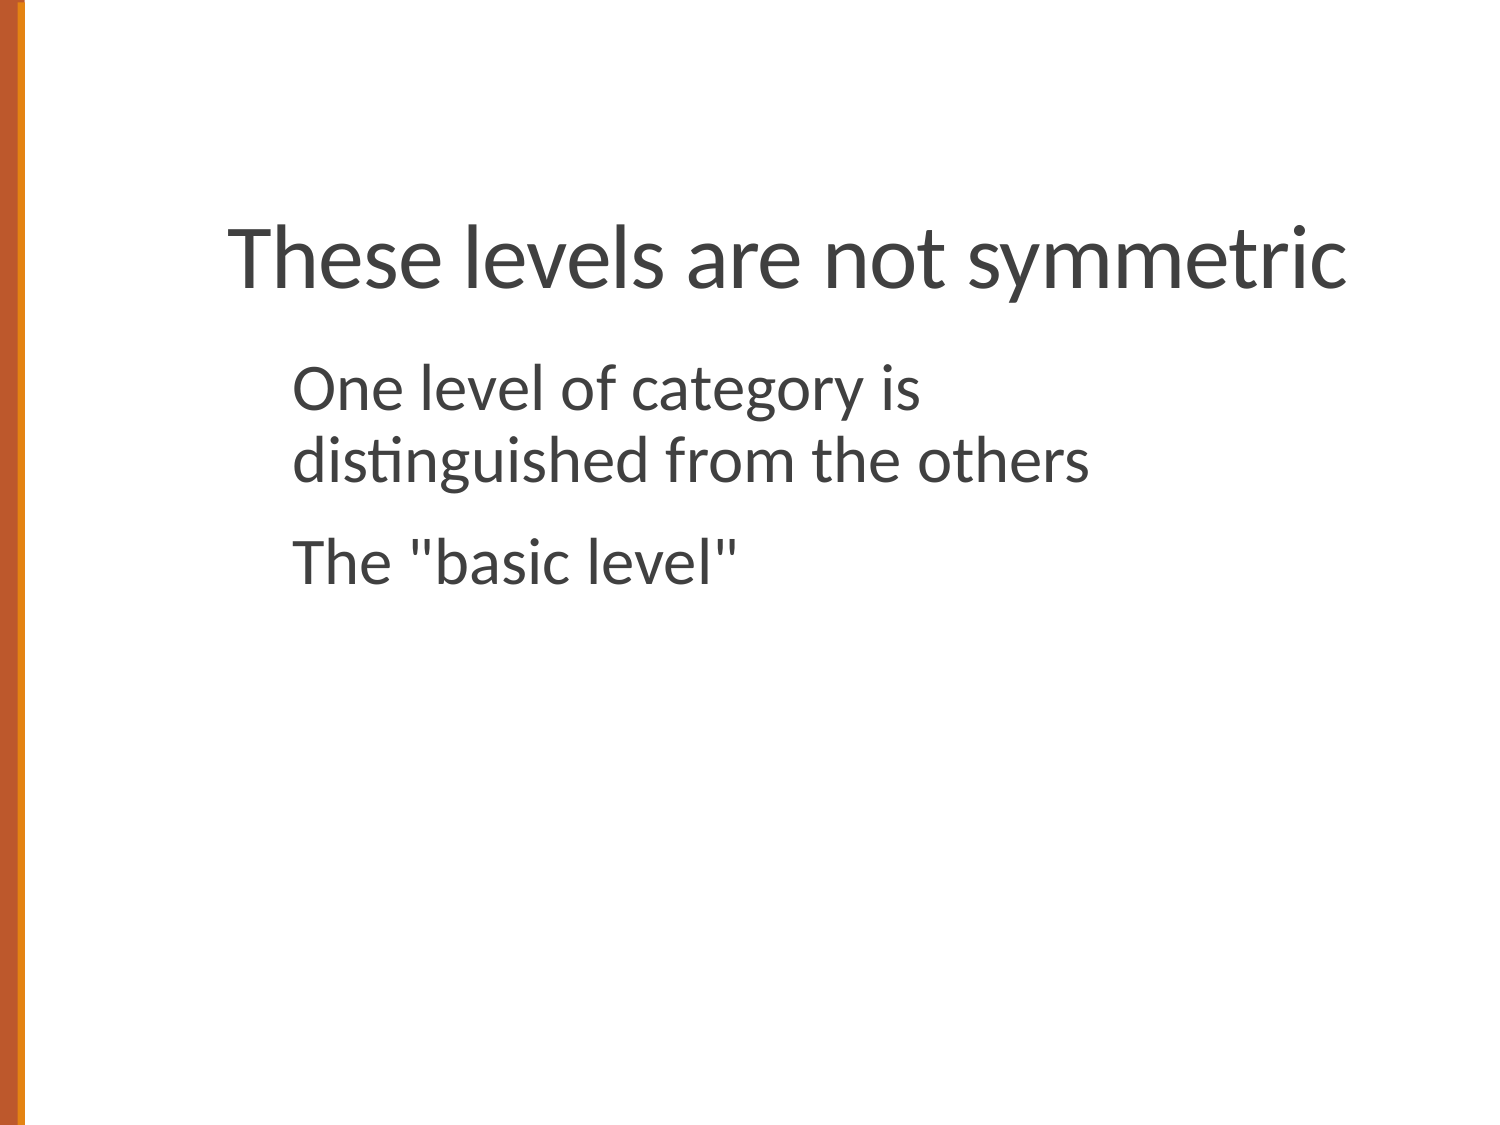

These levels are not symmetric
One level of category is distinguished from the others
The "basic level"